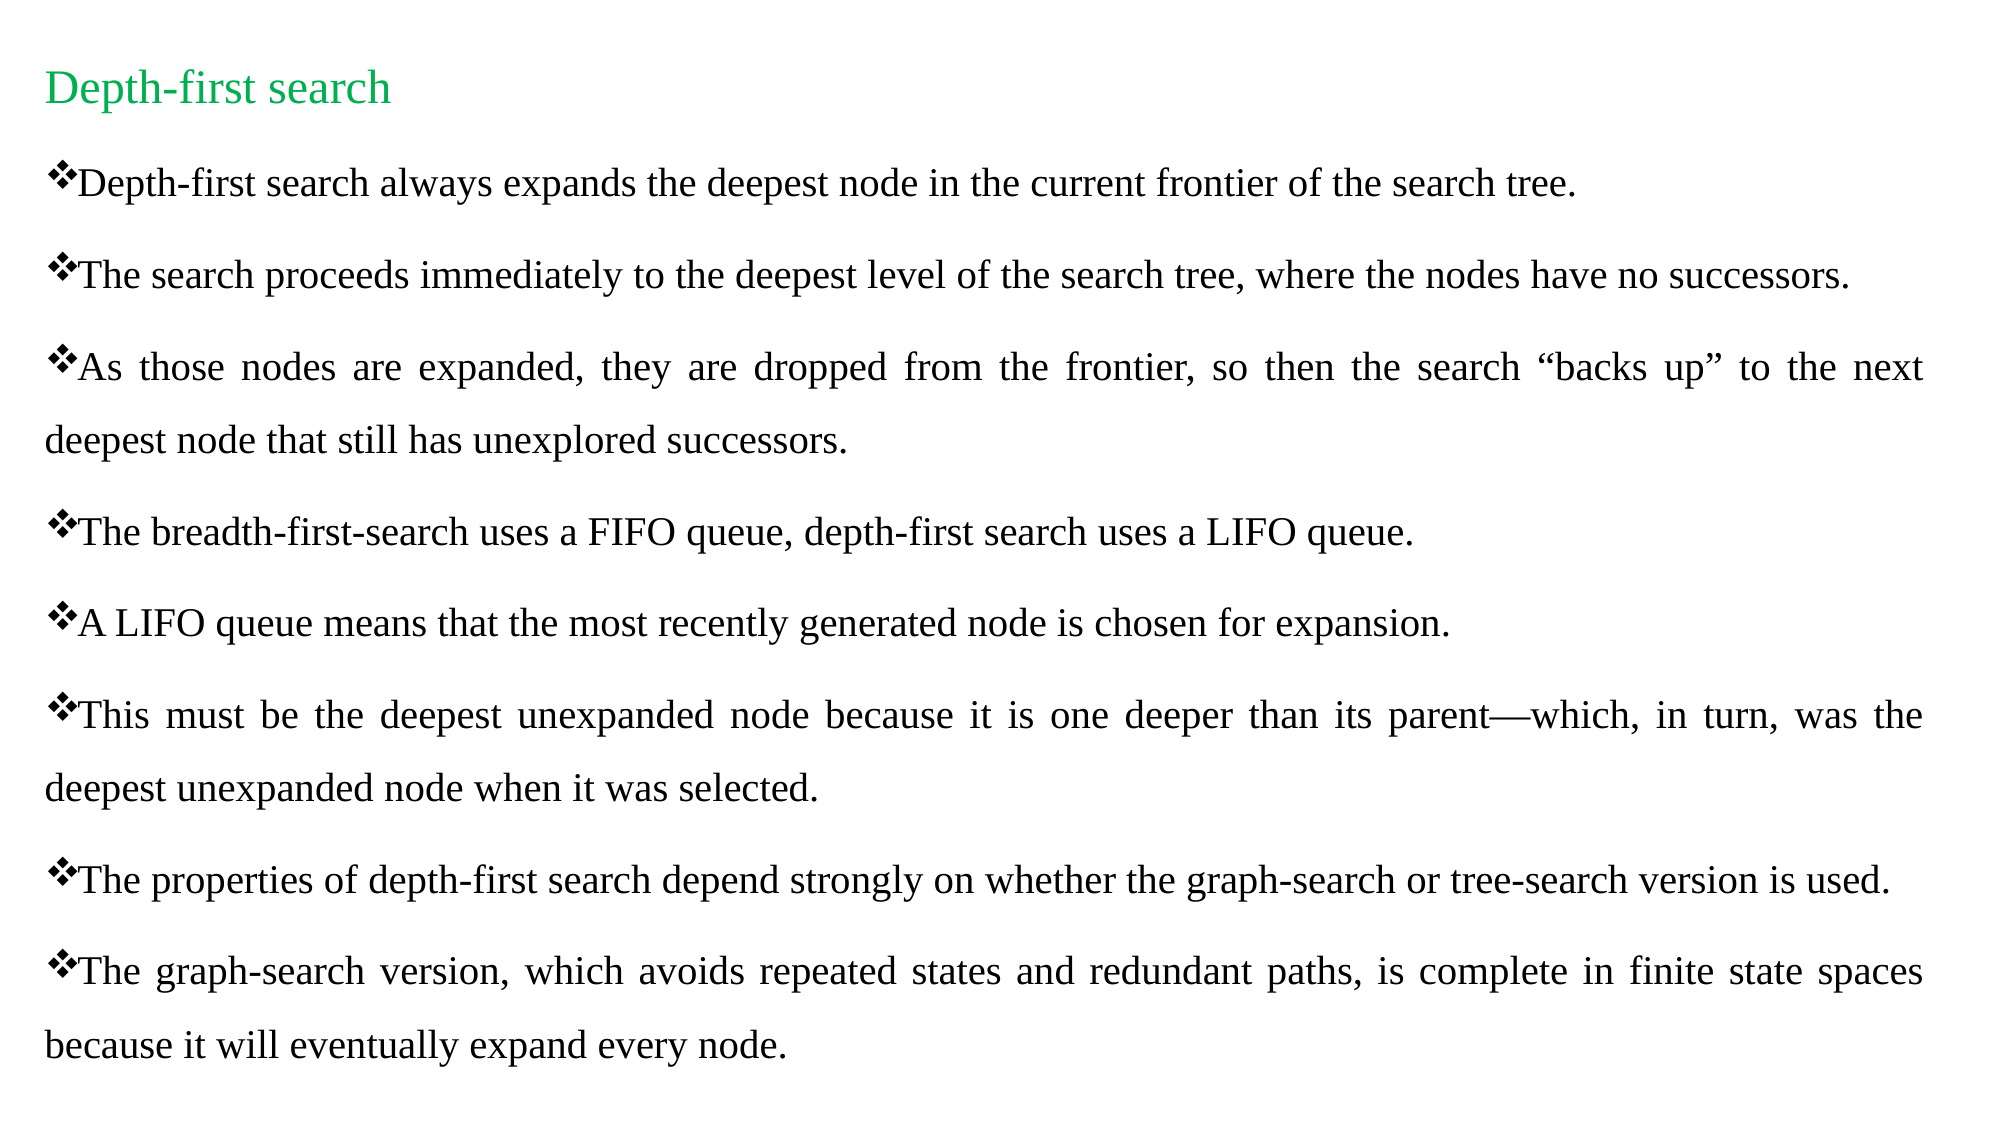

Depth-first search
Depth-first search always expands the deepest node in the current frontier of the search tree.
The search proceeds immediately to the deepest level of the search tree, where the nodes have no successors.
As those nodes are expanded, they are dropped from the frontier, so then the search “backs up” to the next deepest node that still has unexplored successors.
The breadth-first-search uses a FIFO queue, depth-first search uses a LIFO queue.
A LIFO queue means that the most recently generated node is chosen for expansion.
This must be the deepest unexpanded node because it is one deeper than its parent—which, in turn, was the deepest unexpanded node when it was selected.
The properties of depth-first search depend strongly on whether the graph-search or tree-search version is used.
The graph-search version, which avoids repeated states and redundant paths, is complete in finite state spaces because it will eventually expand every node.